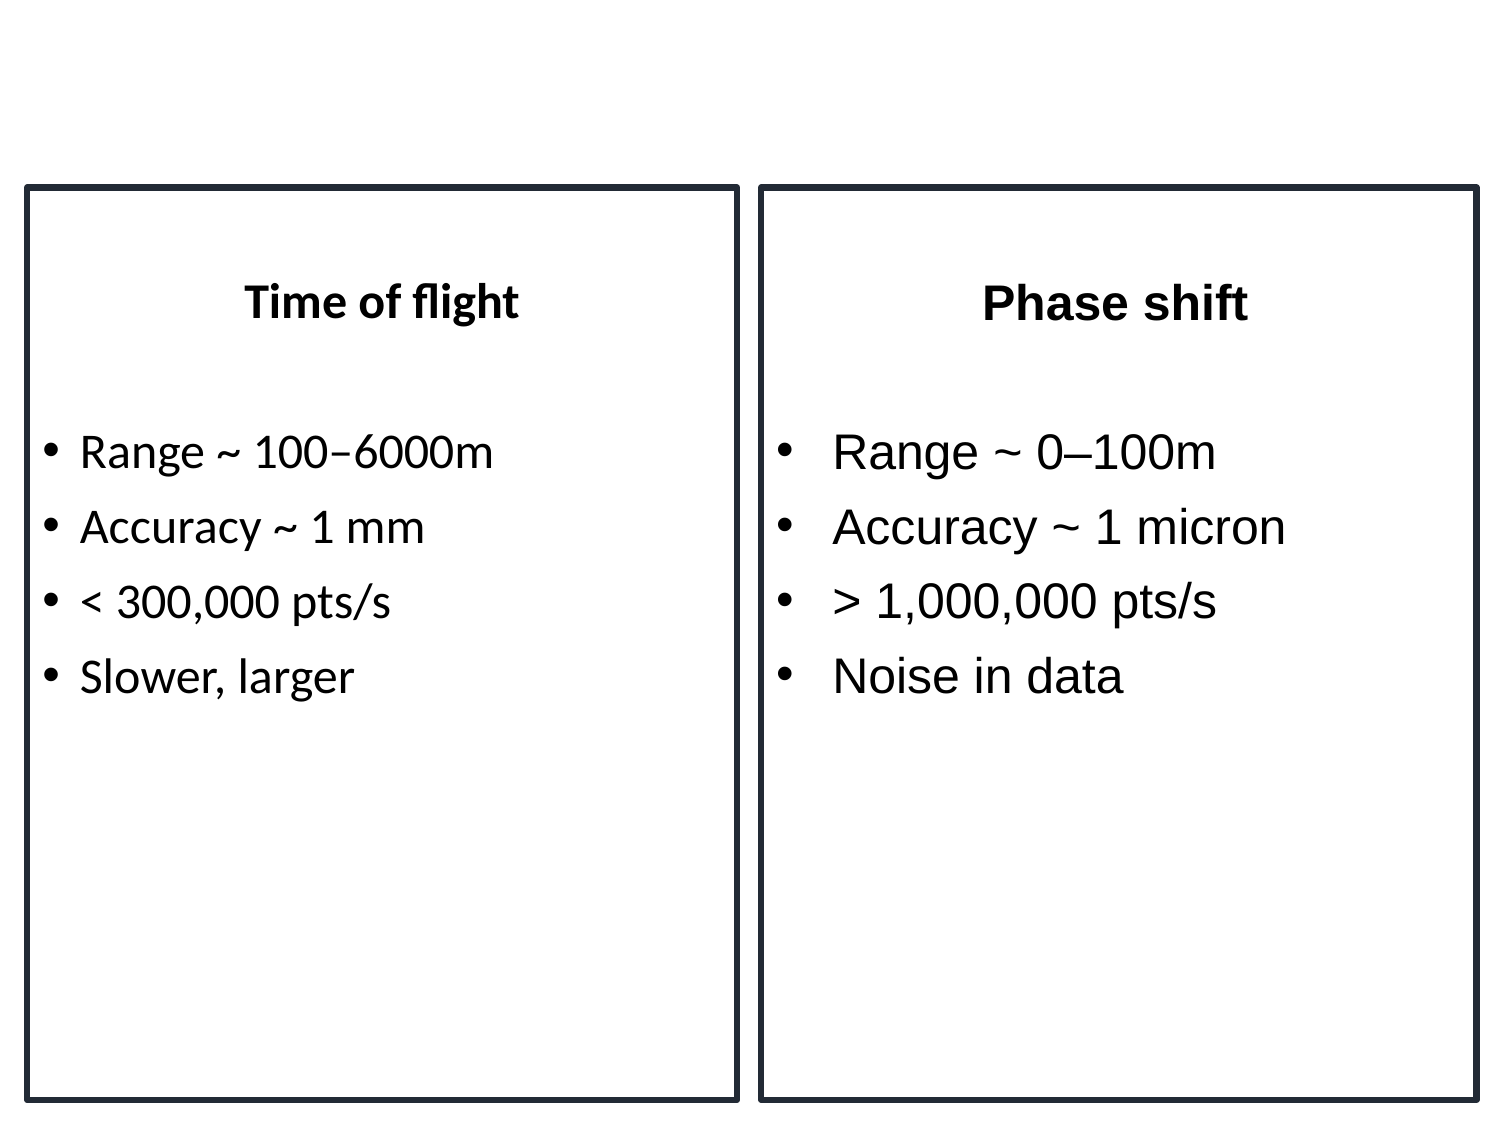

# Advantages and disadvantages

Time of flight

Range ~ 100–6000m
Accuracy ~ 1 mm
< 300,000 pts/s
Slower, larger

Phase shift

Range ~ 0–100m
Accuracy ~ 1 micron
> 1,000,000 pts/s
Noise in data